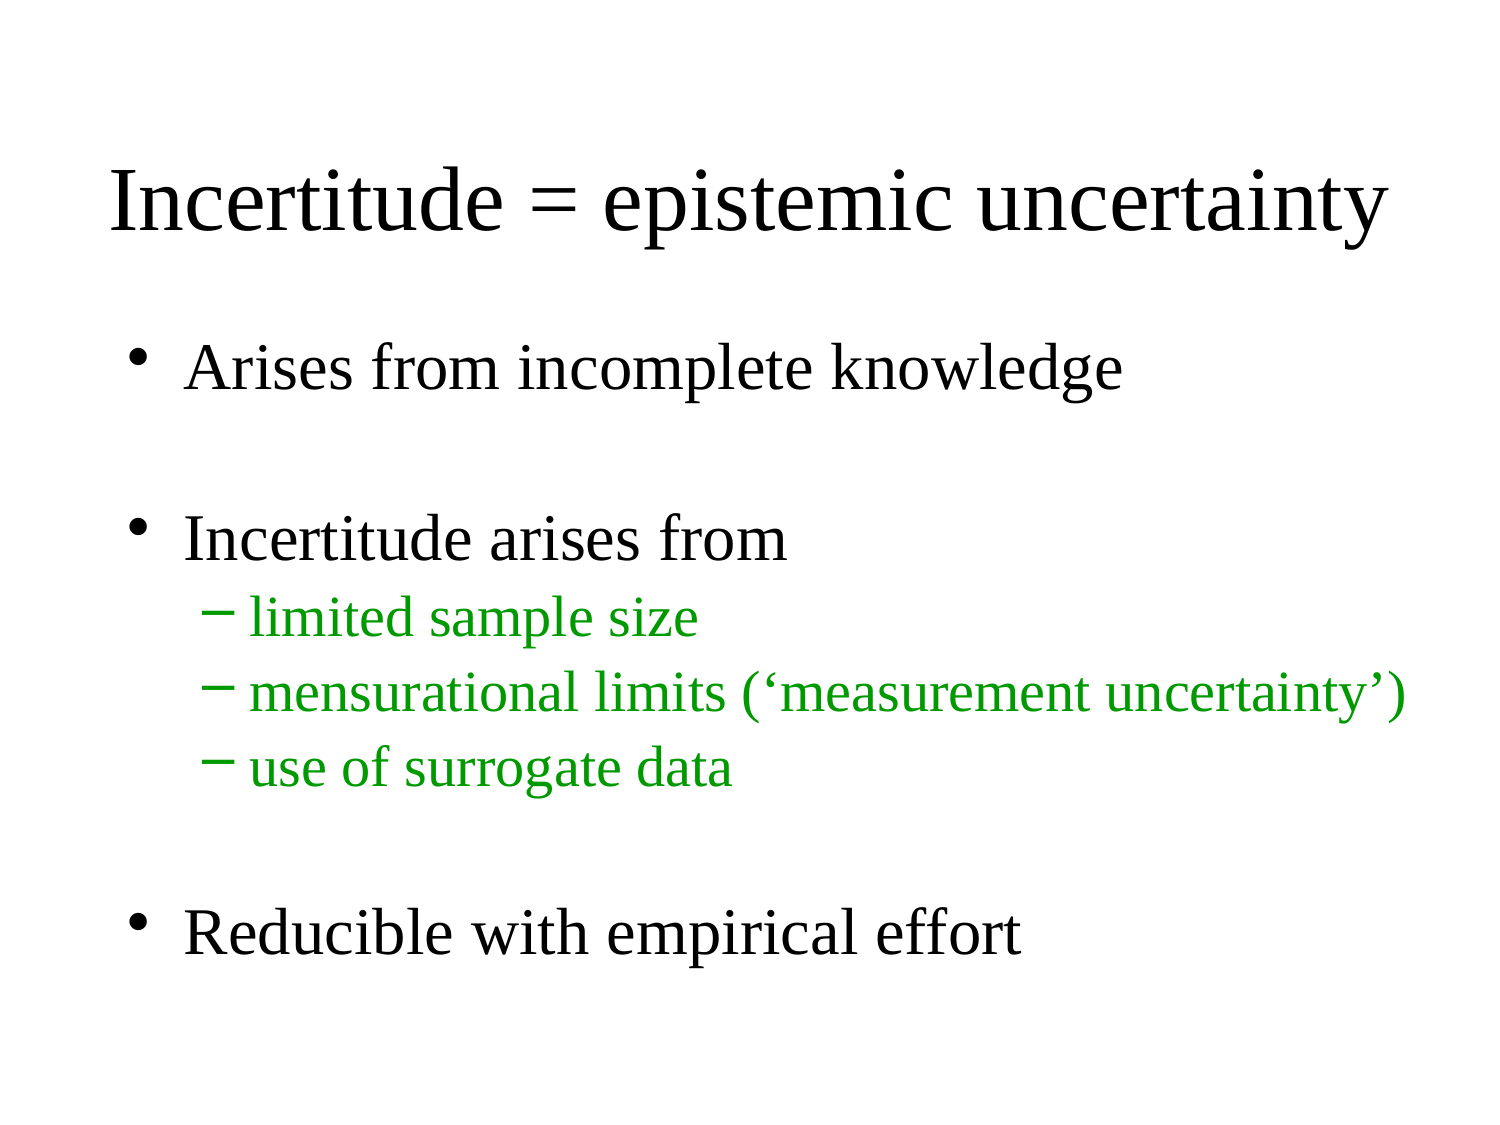

# Incertitude = epistemic uncertainty
Arises from incomplete knowledge

Incertitude arises from
limited sample size
mensurational limits (‘measurement uncertainty’)
use of surrogate data

Reducible with empirical effort